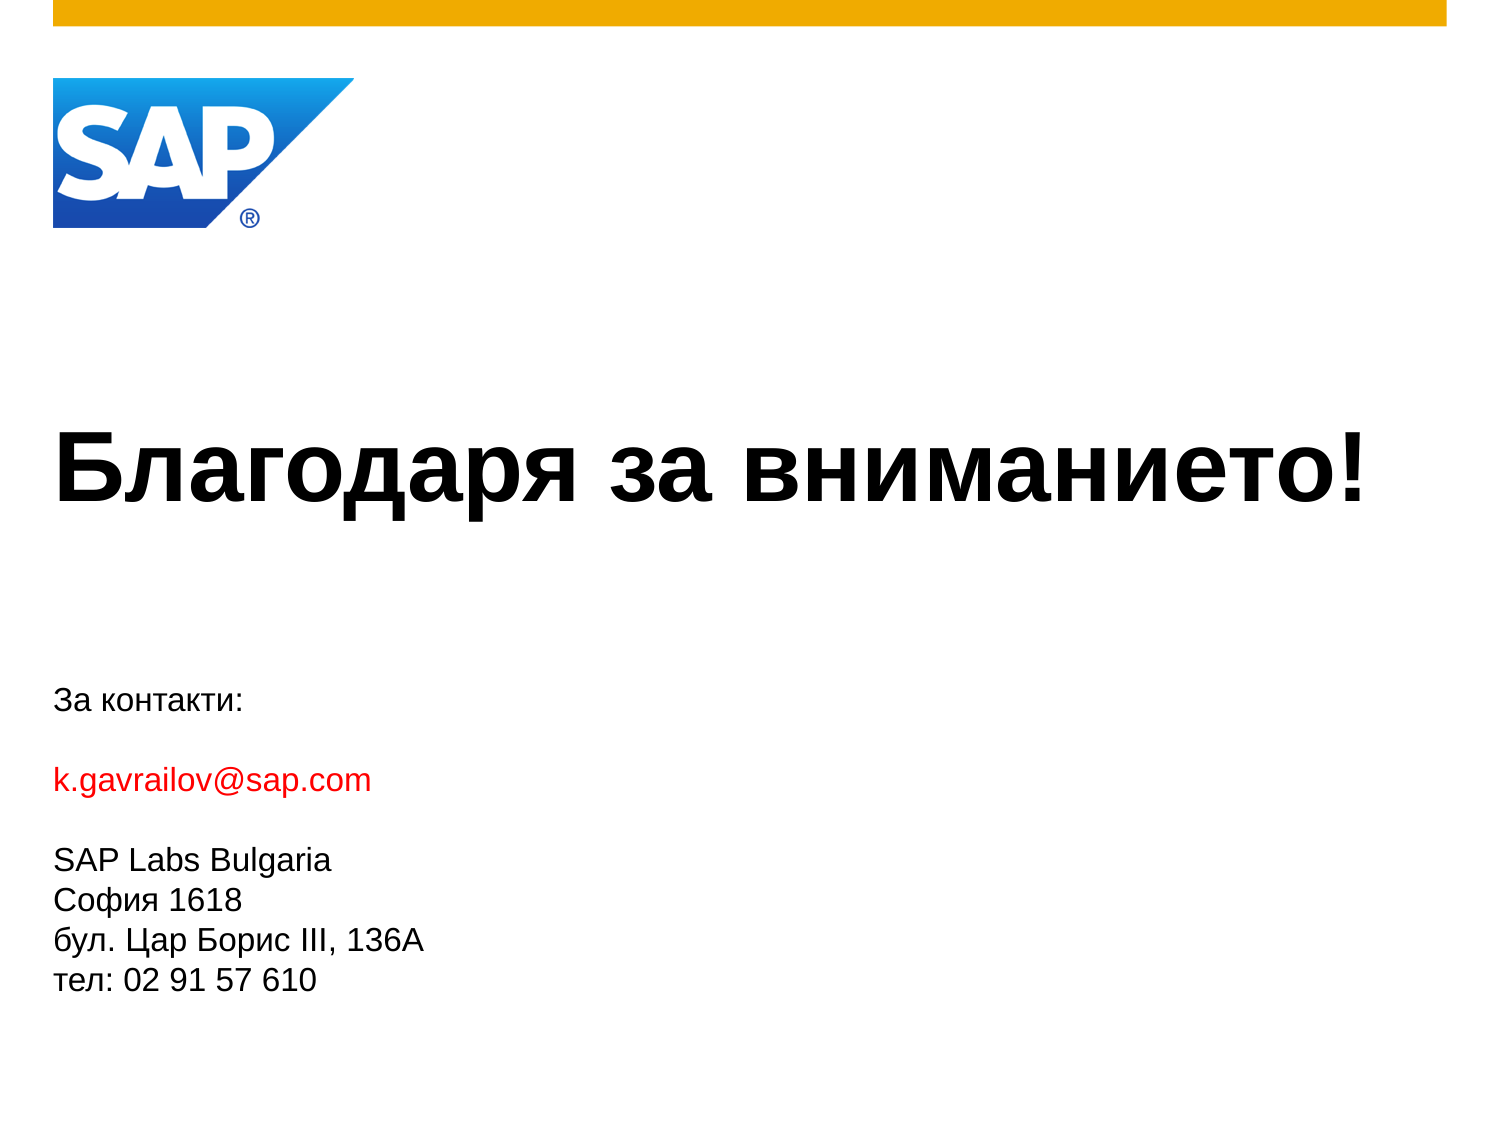

# Благодаря за вниманието!
За контакти:

k.gavrailov@sap.com

SAP Labs Bulgaria
София 1618
бул. Цар Борис III, 136А
тел: 02 91 57 610